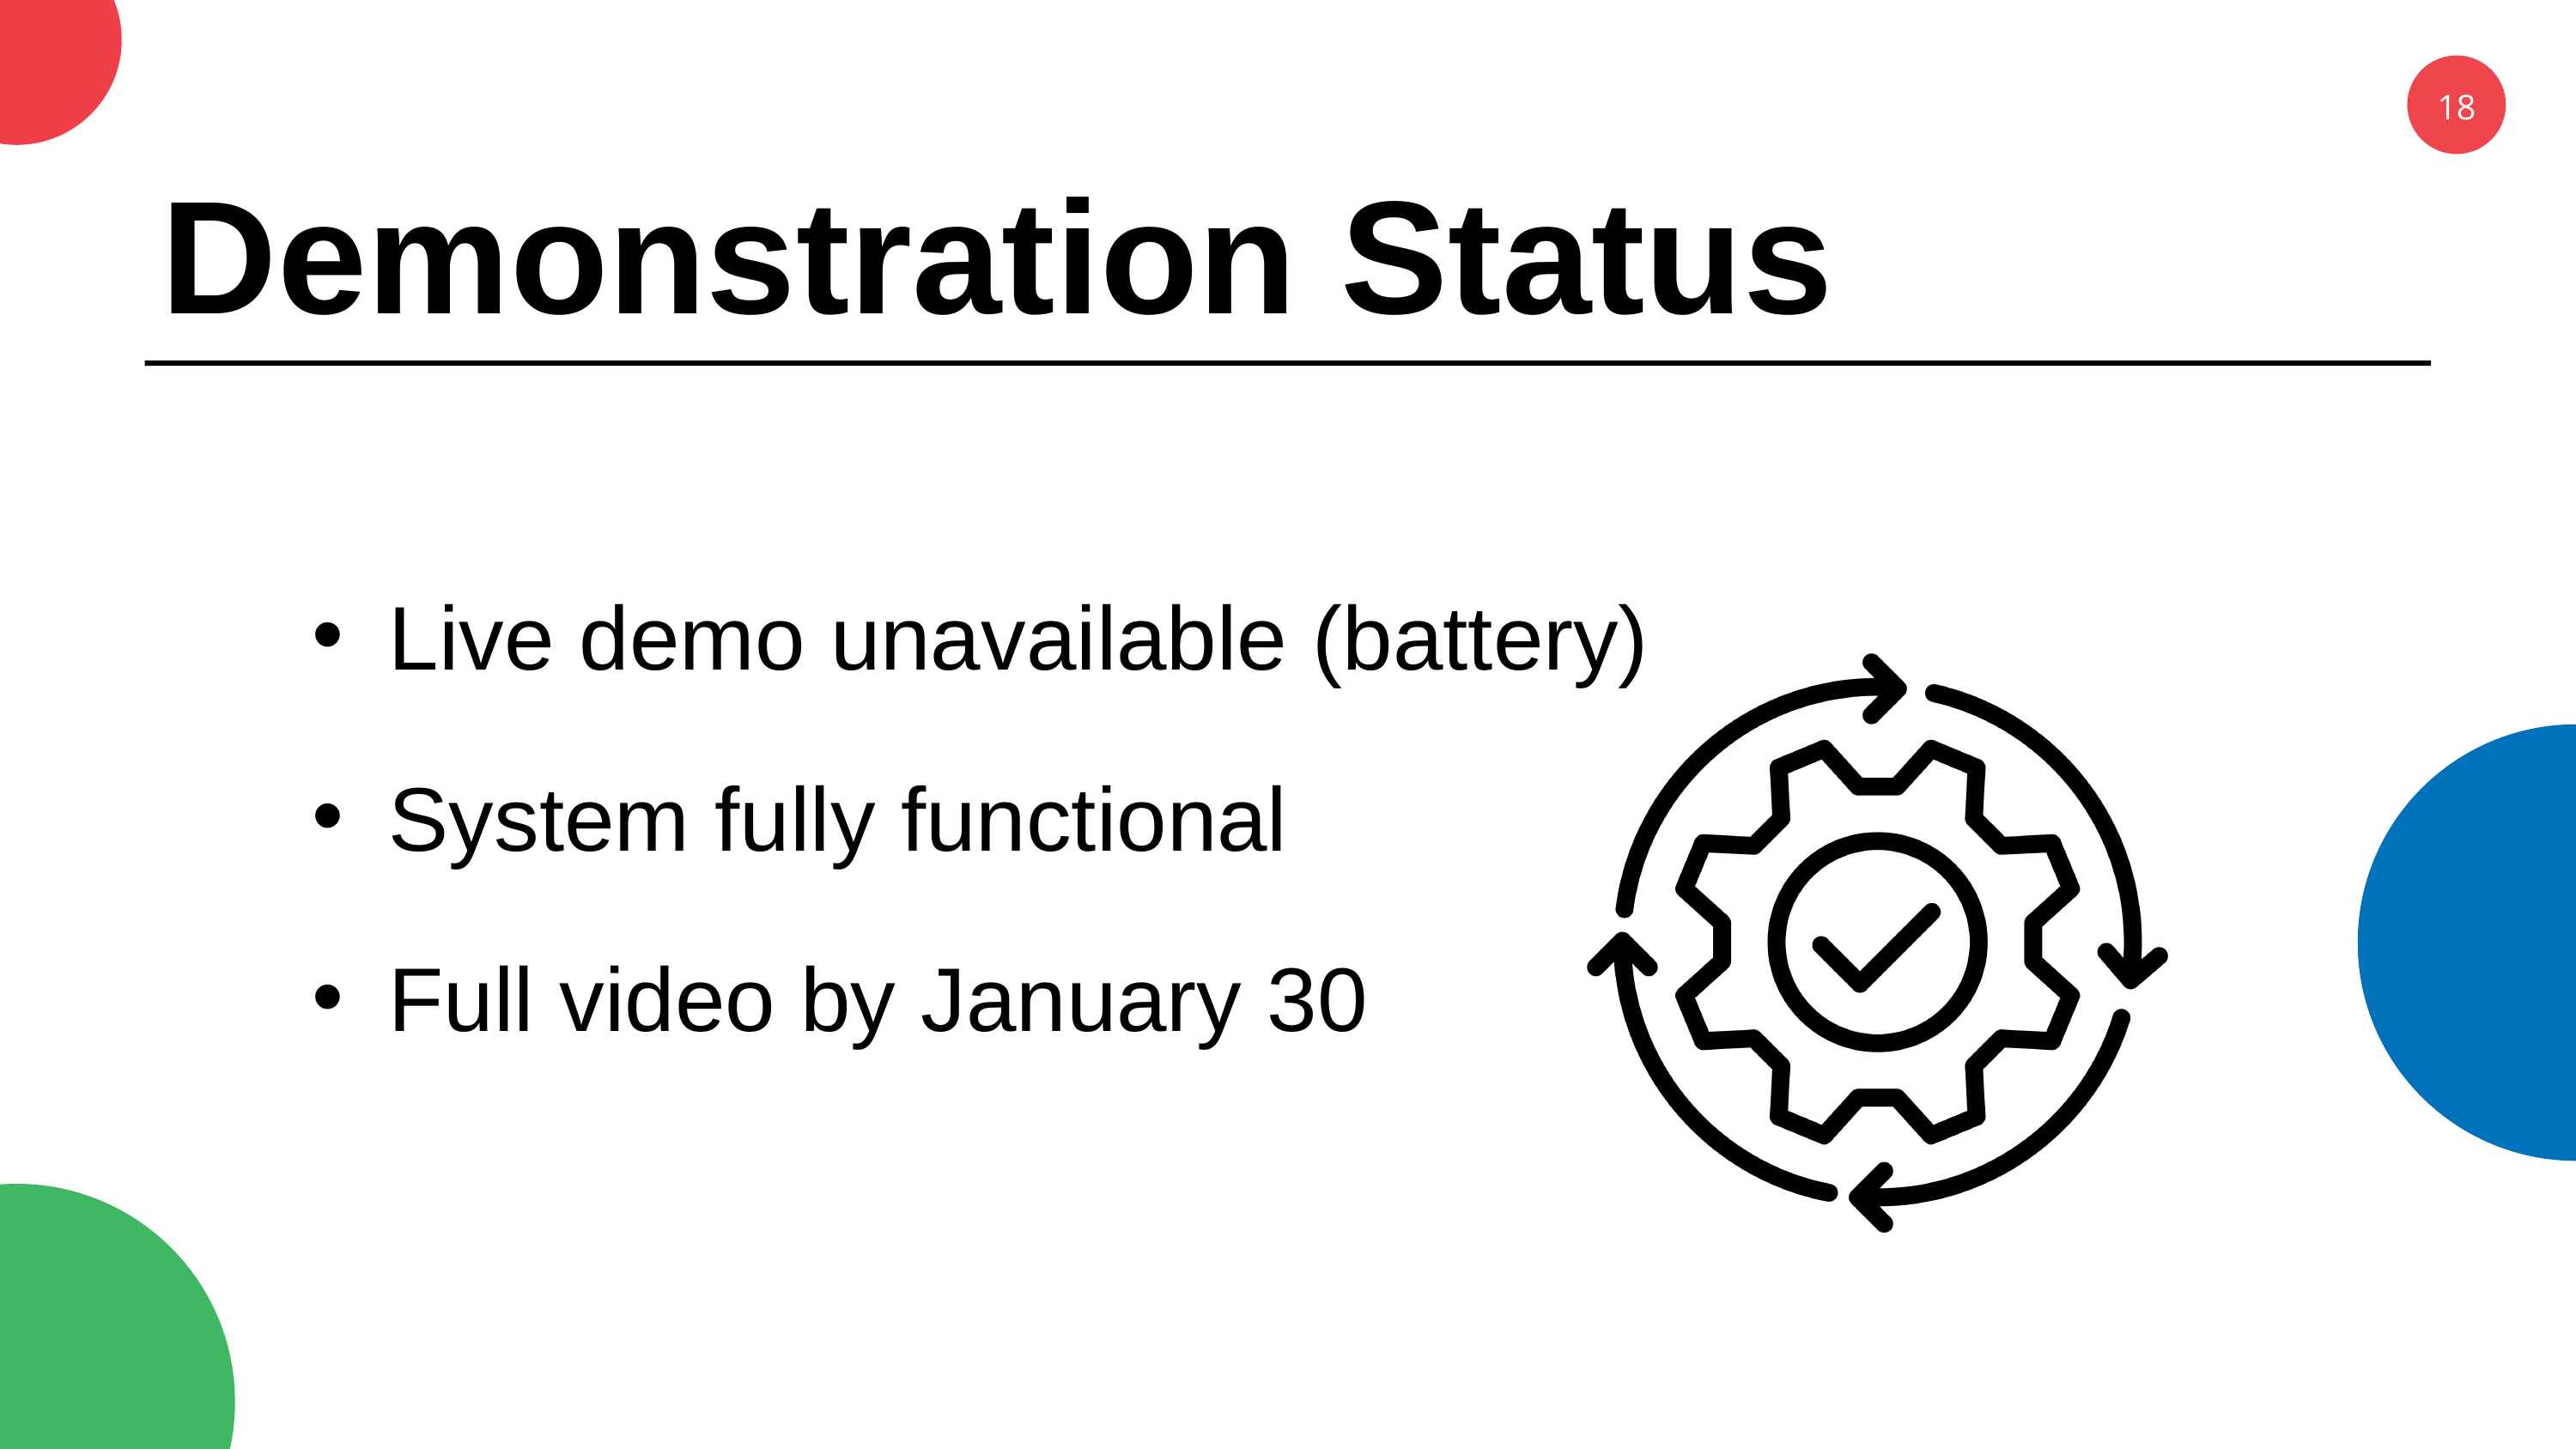

18
Demonstration Status

Live demo unavailable (battery)
System fully functional
Full video by January 30